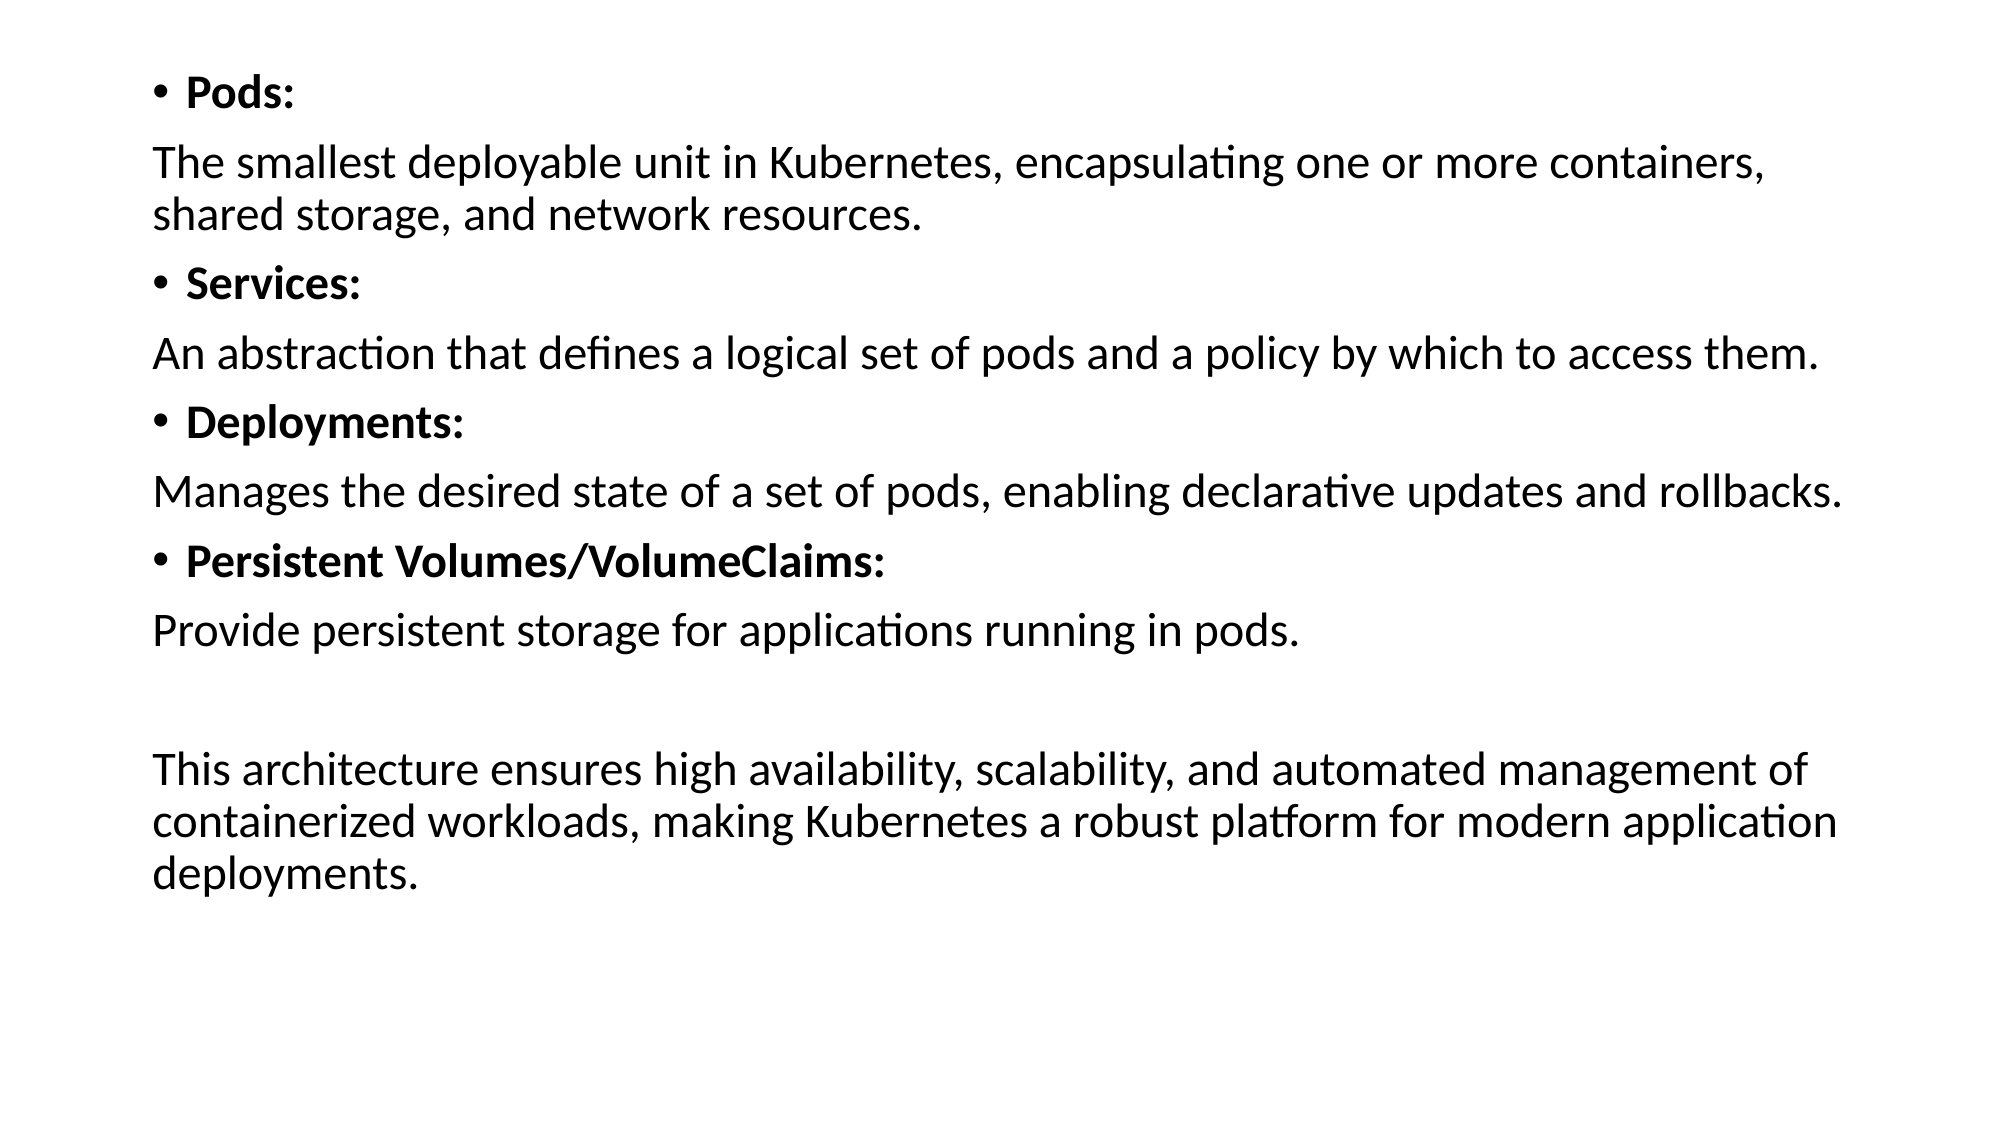

#
Pods:
The smallest deployable unit in Kubernetes, encapsulating one or more containers, shared storage, and network resources.
Services:
An abstraction that defines a logical set of pods and a policy by which to access them.
Deployments:
Manages the desired state of a set of pods, enabling declarative updates and rollbacks.
Persistent Volumes/VolumeClaims:
Provide persistent storage for applications running in pods.

This architecture ensures high availability, scalability, and automated management of containerized workloads, making Kubernetes a robust platform for modern application deployments.